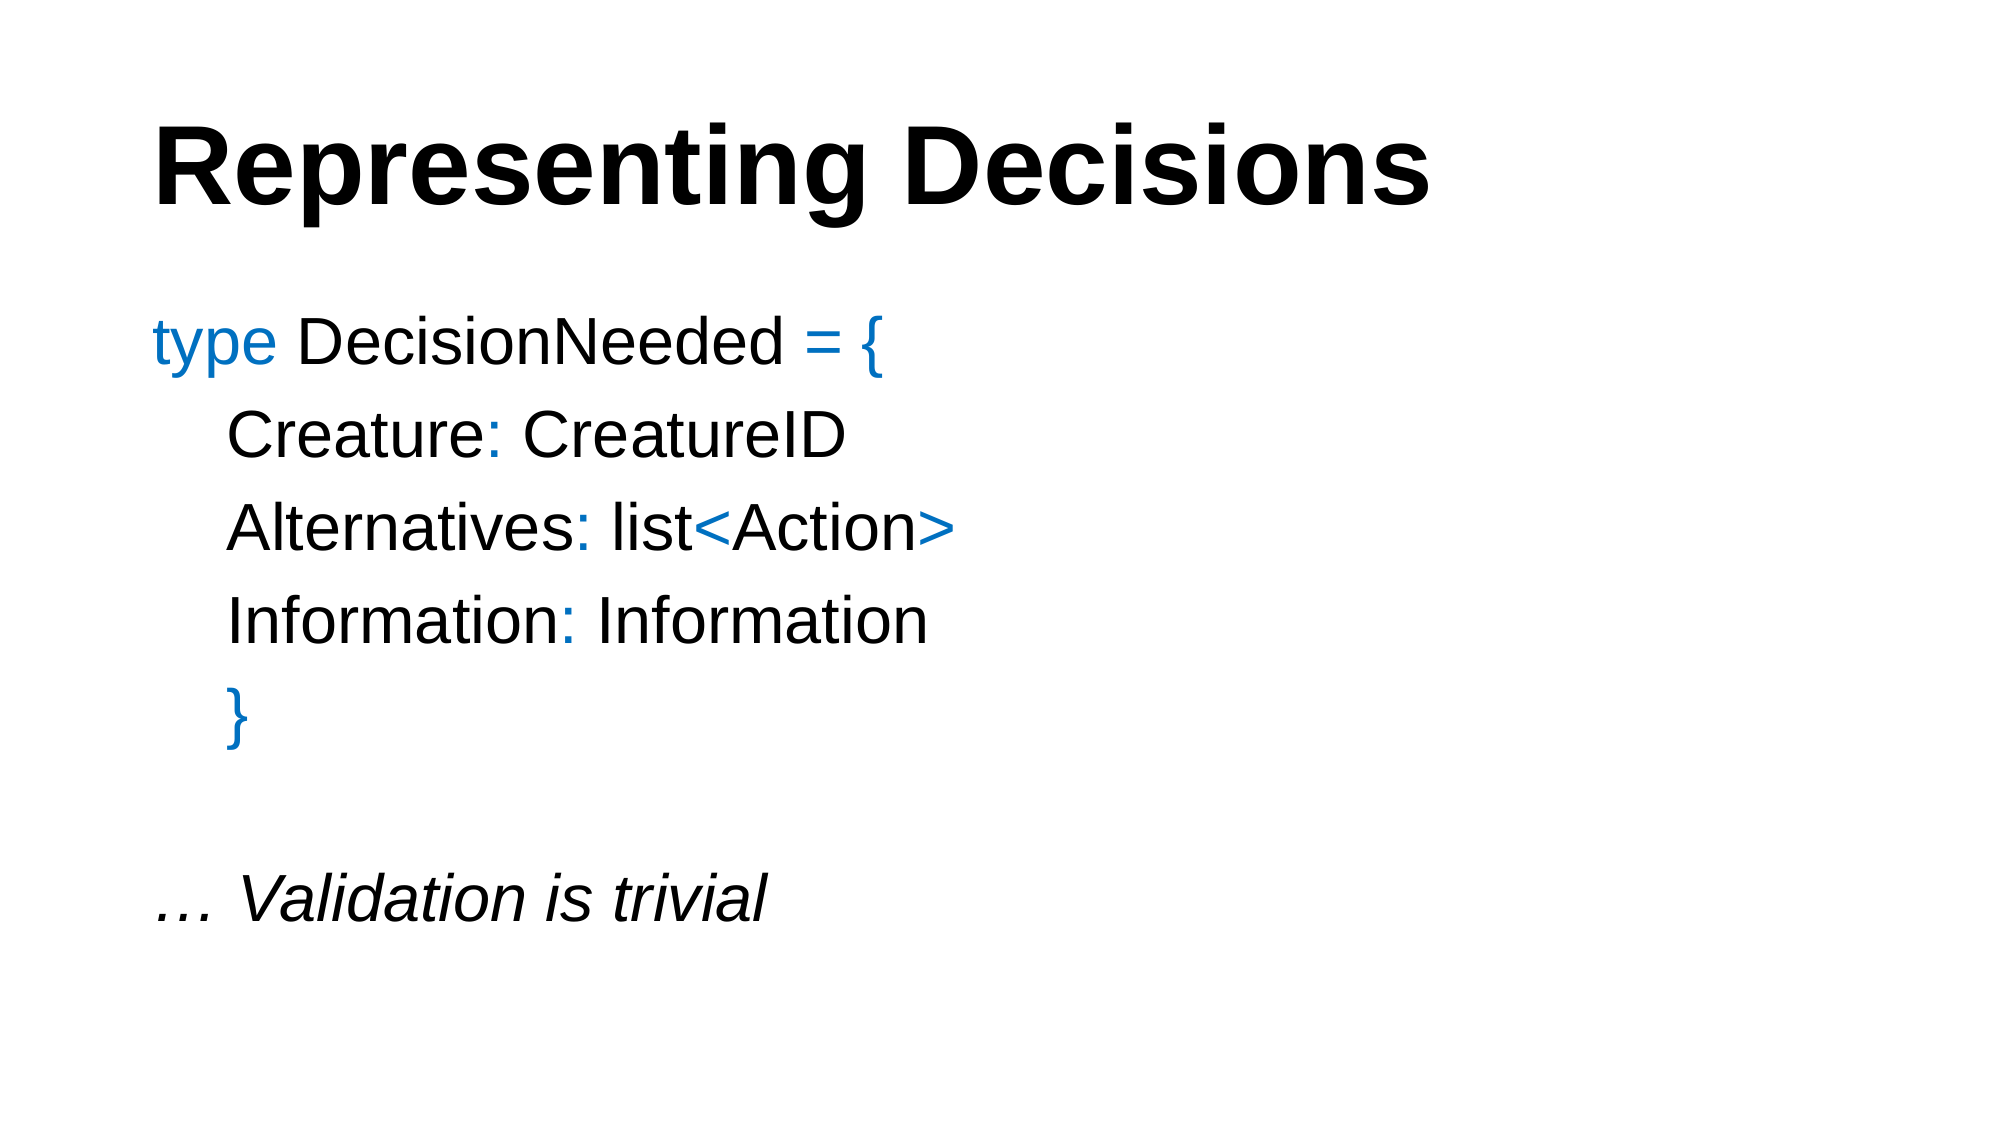

# Representing Decisions
type DecisionNeeded = {
    Creature: CreatureID
    Alternatives: list<Action>
    Information: Information
    }

… Validation is trivial